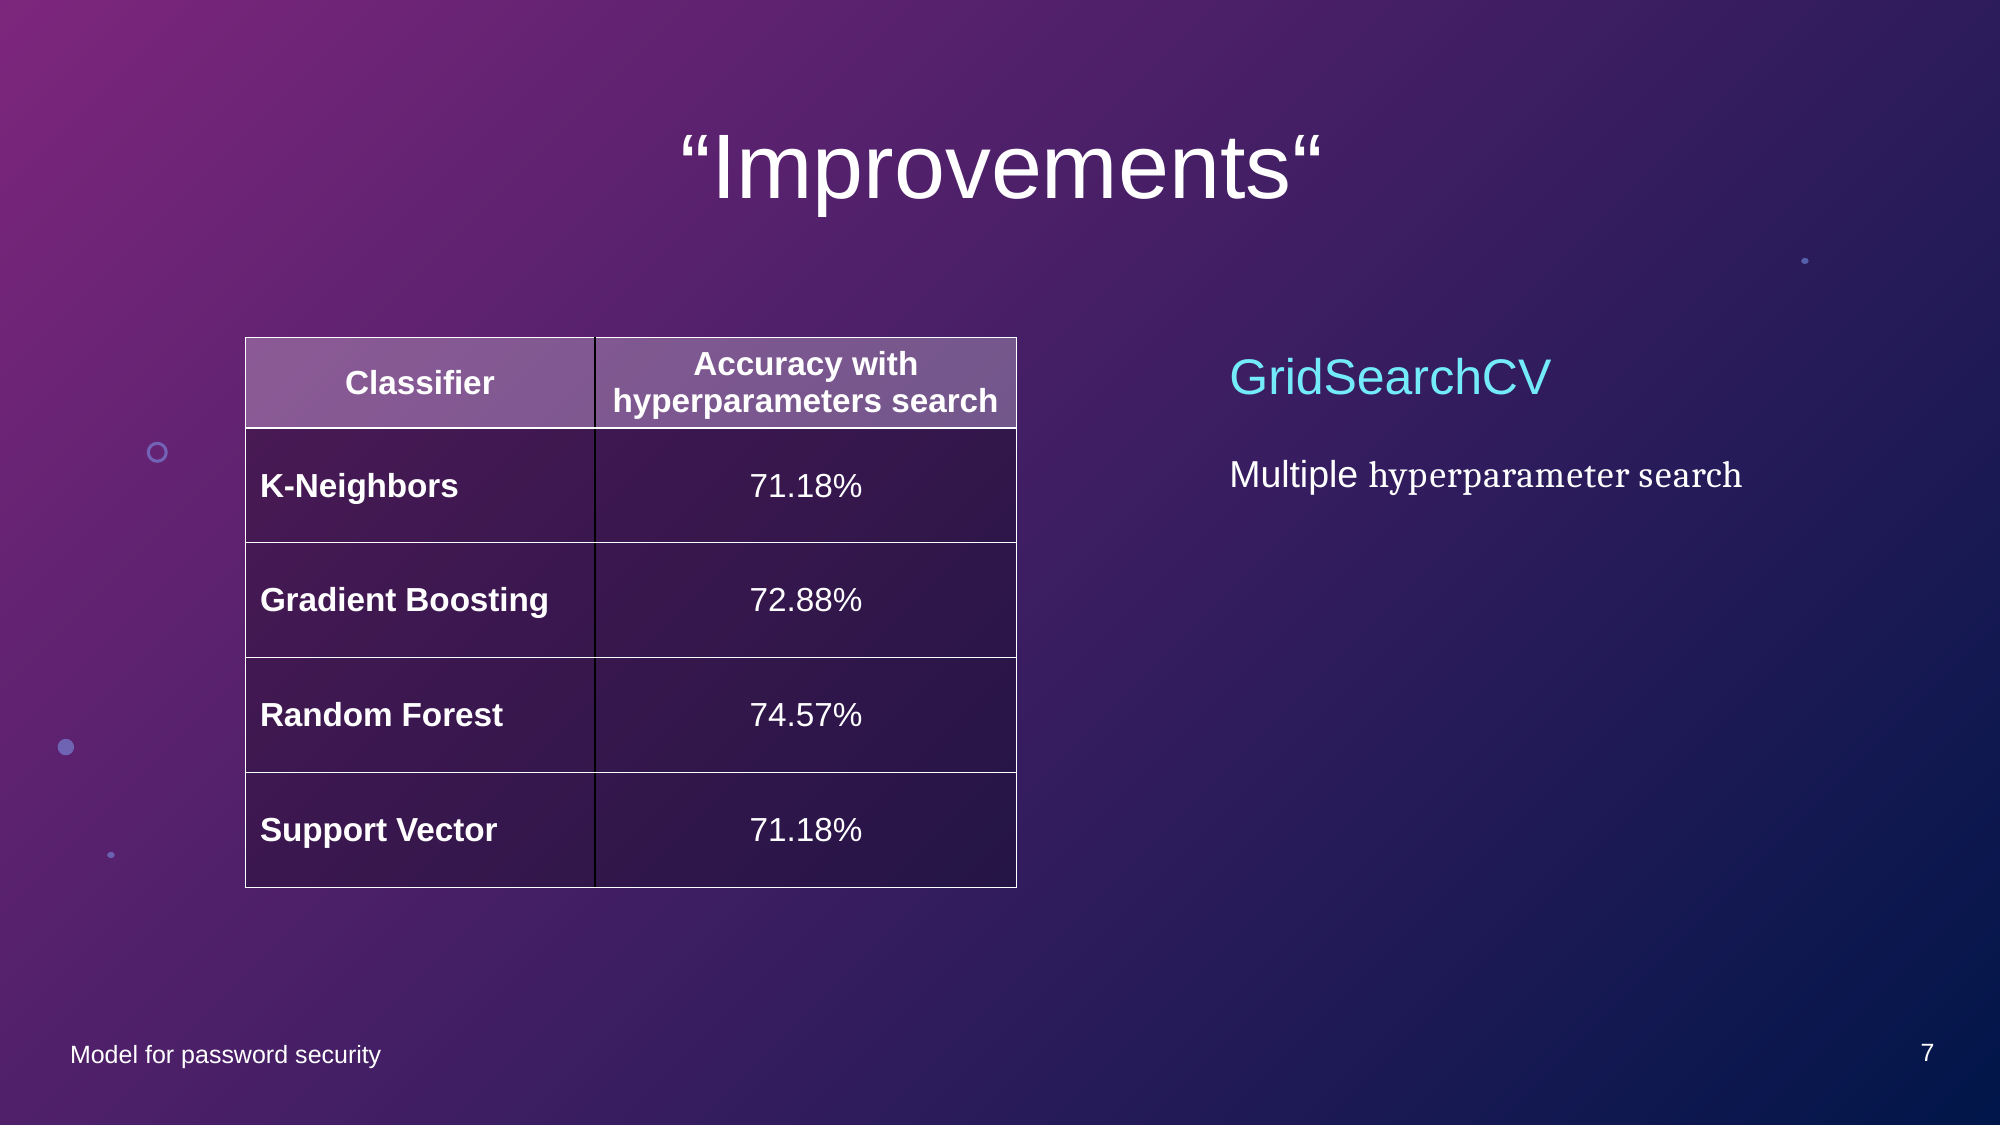

# “Improvements“
| Classifier | Accuracy with hyperparameters search |
| --- | --- |
| K-Neighbors | 71.18% |
| Gradient Boosting | 72.88% |
| Random Forest | 74.57% |
| Support Vector | 71.18% |
GridSearchCV

Multiple hyperparameter search
7
Model for password security